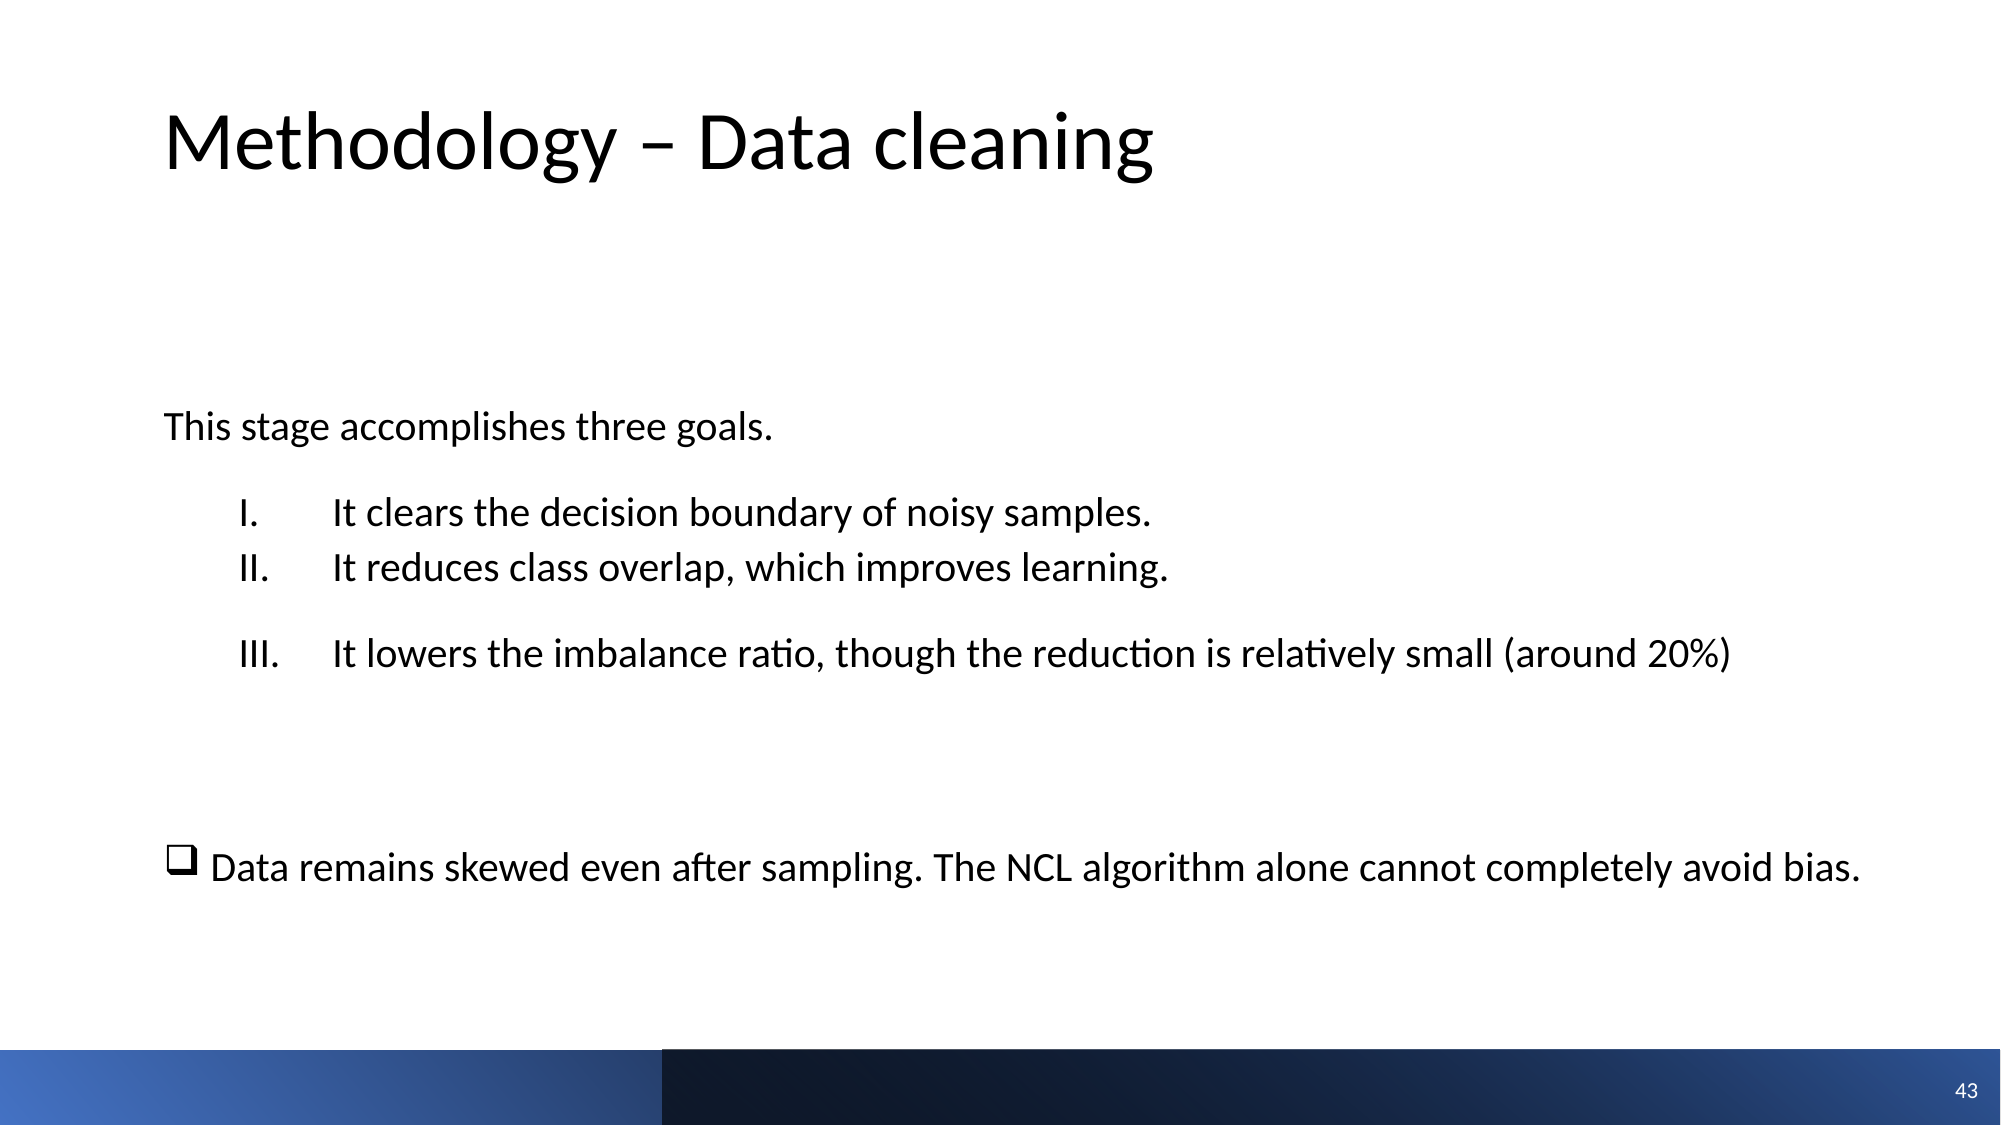

# Methodology – Data cleaning
This stage accomplishes three goals.
It clears the decision boundary of noisy samples.
It reduces class overlap, which improves learning.
It lowers the imbalance ratio, though the reduction is relatively small (around 20%)

 Data remains skewed even after sampling. The NCL algorithm alone cannot completely avoid bias.

43